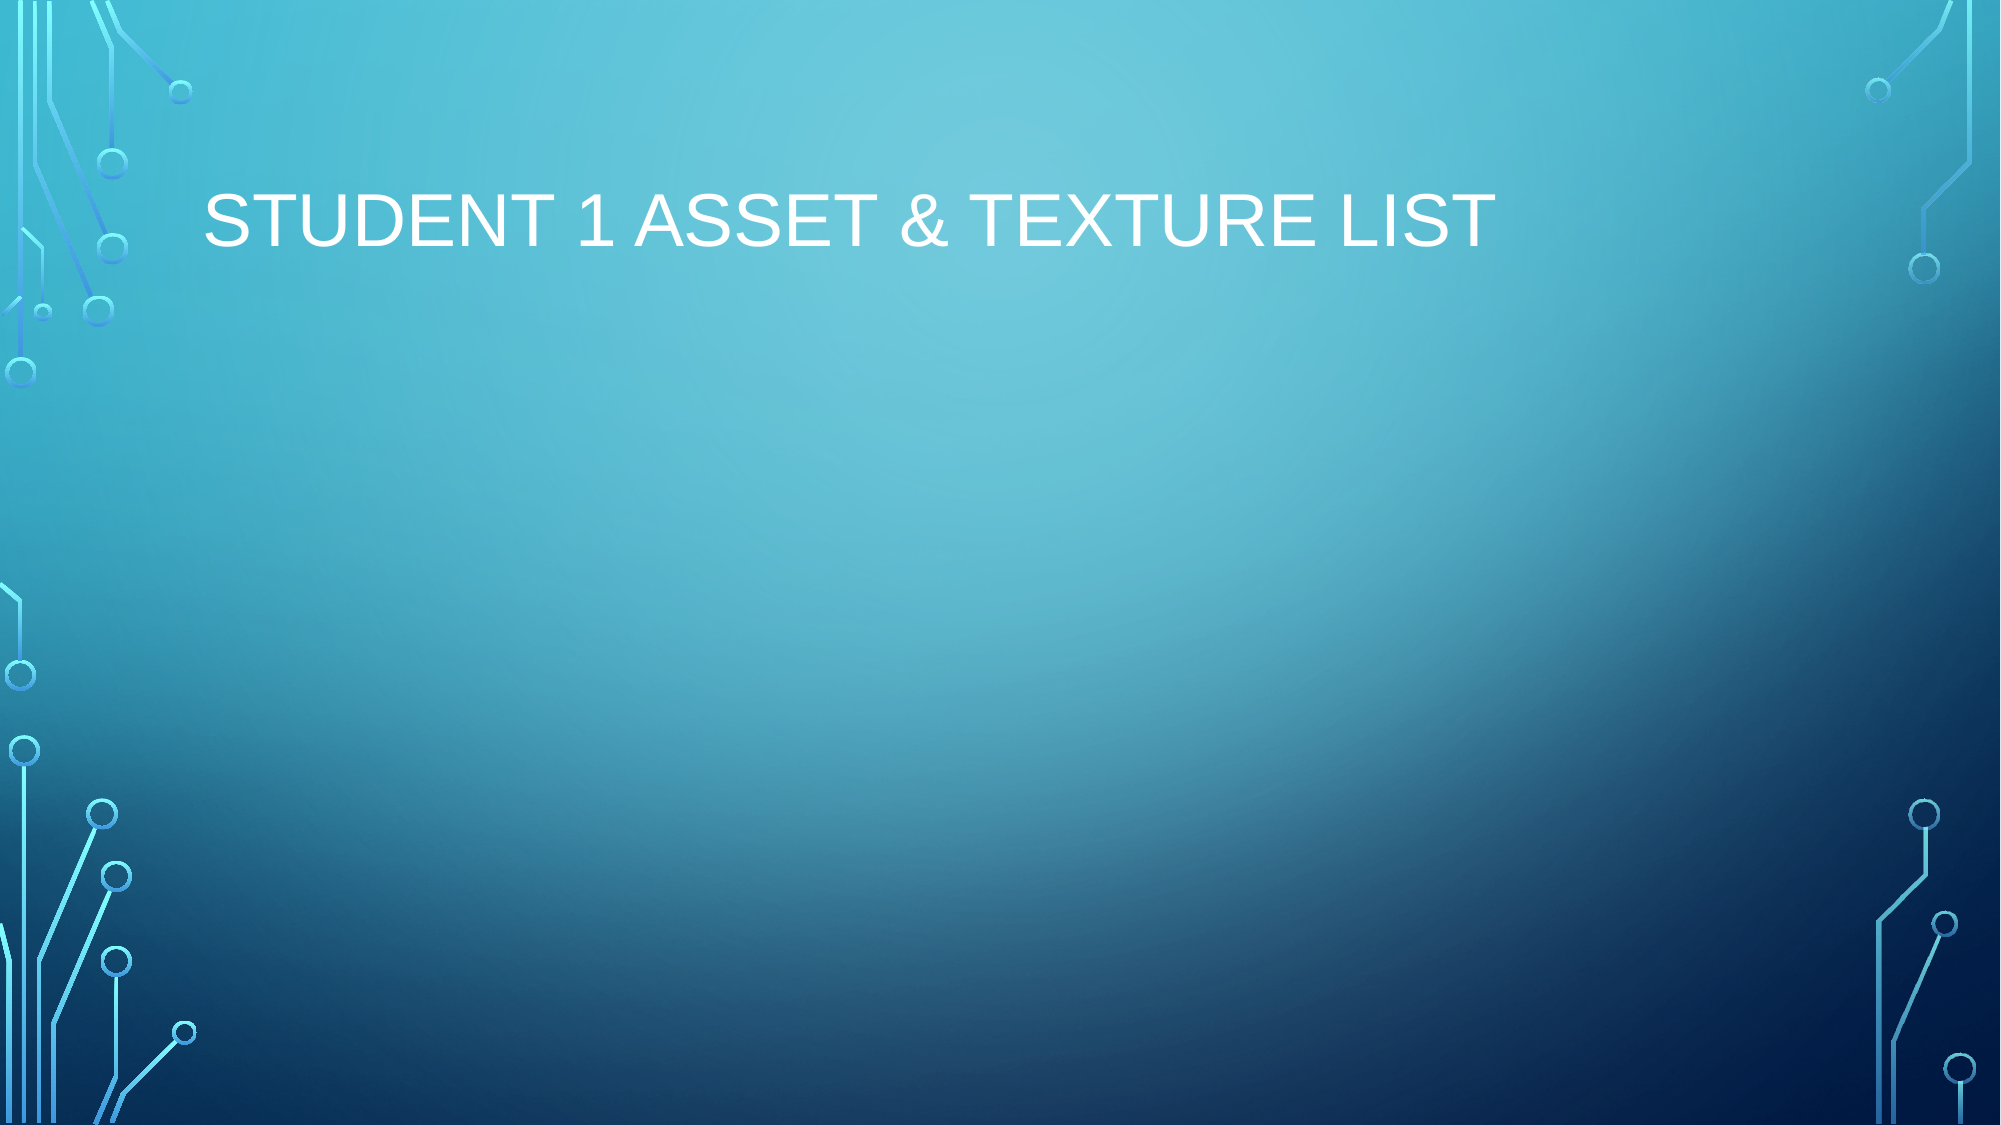

# Student 1 Asset & Texture List